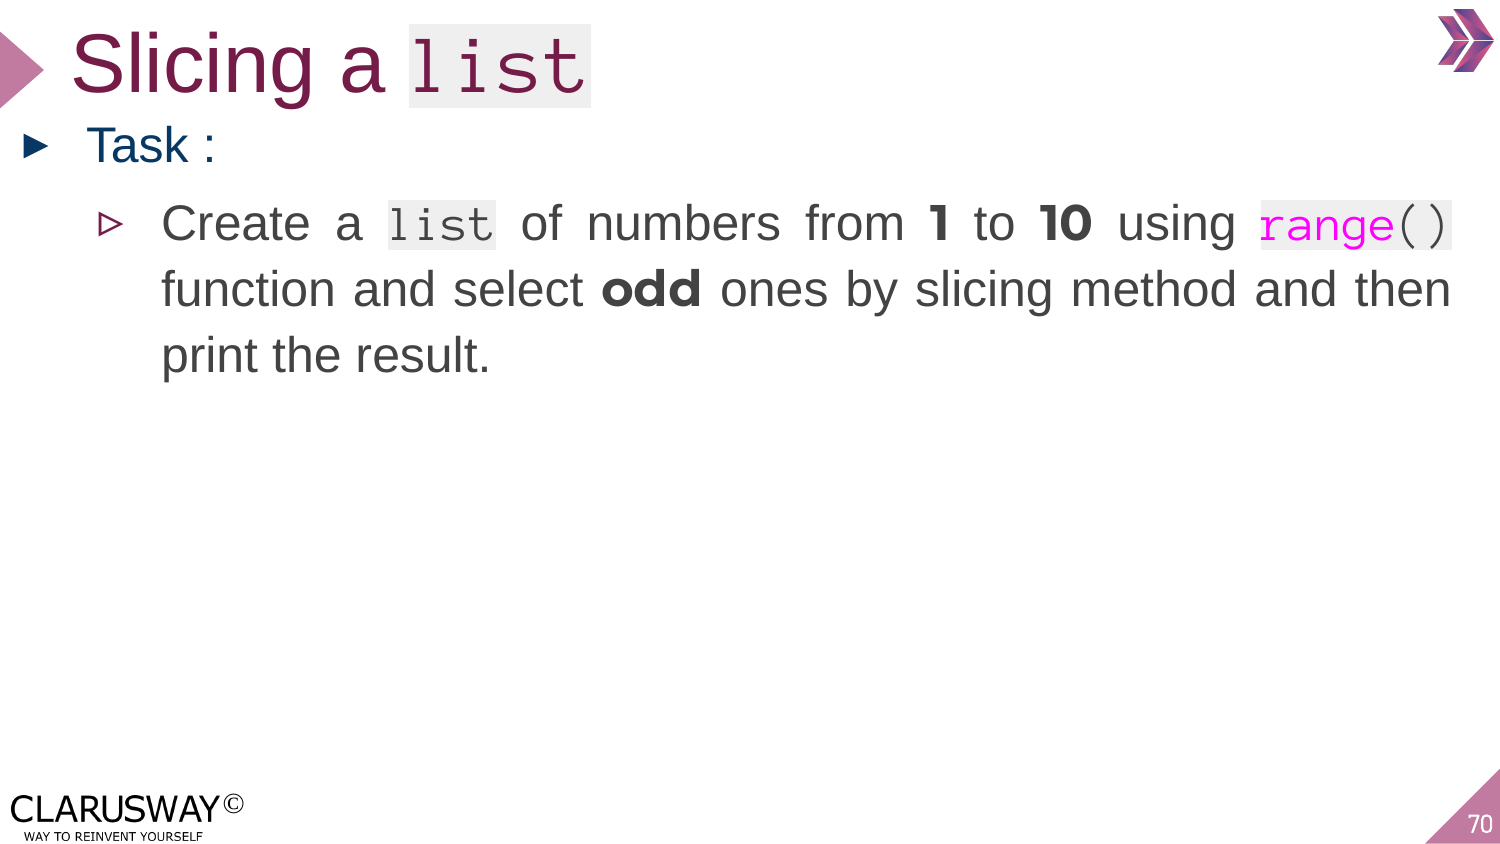

# Slicing a list
Task :
Create a list of numbers from 1 to 10 using range() function and select odd ones by slicing method and then print the result.

70